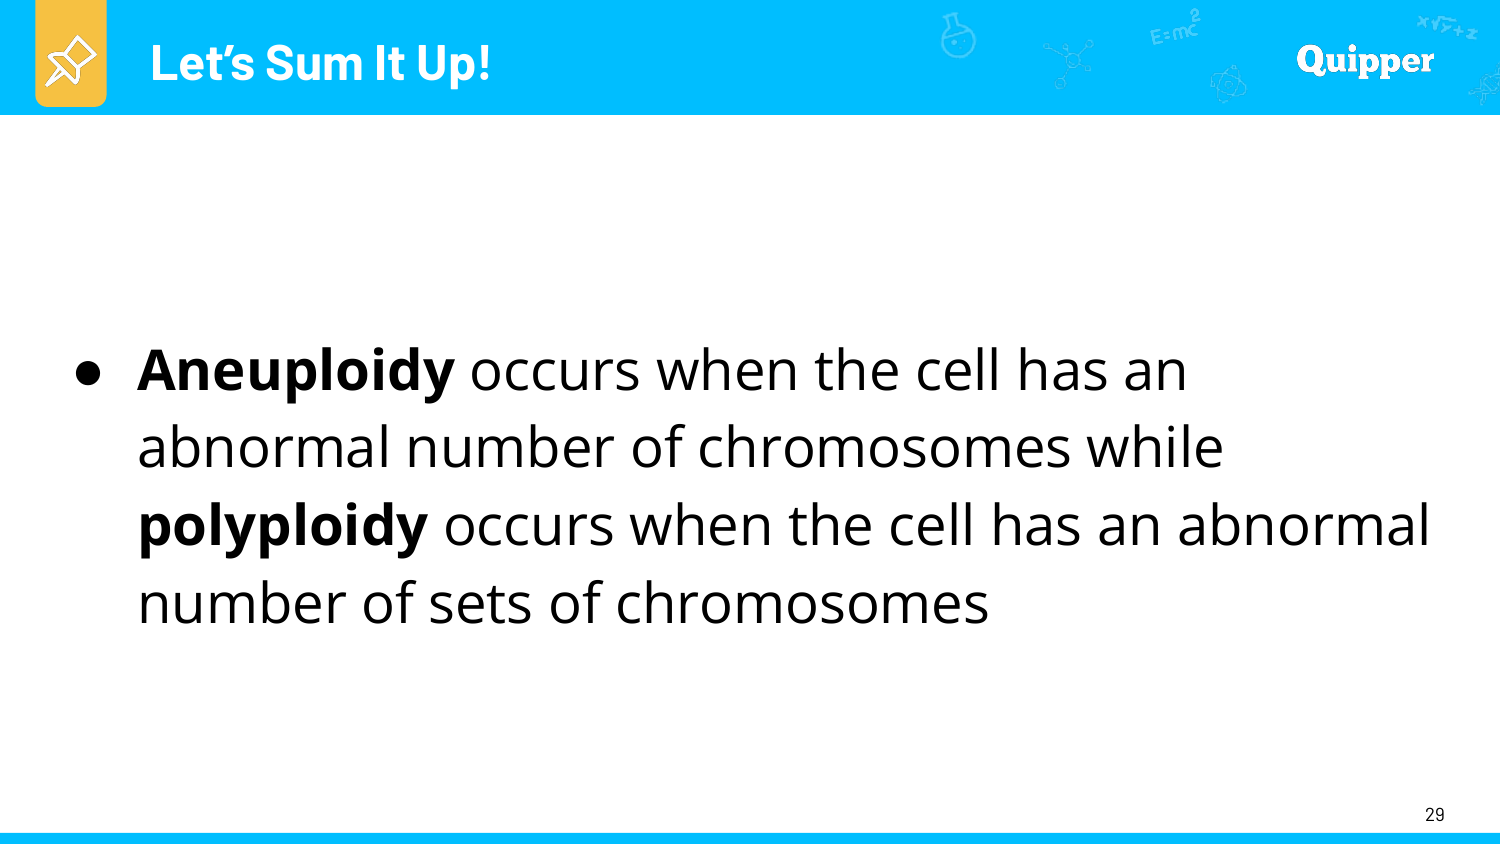

Aneuploidy occurs when the cell has an abnormal number of chromosomes while polyploidy occurs when the cell has an abnormal number of sets of chromosomes
29